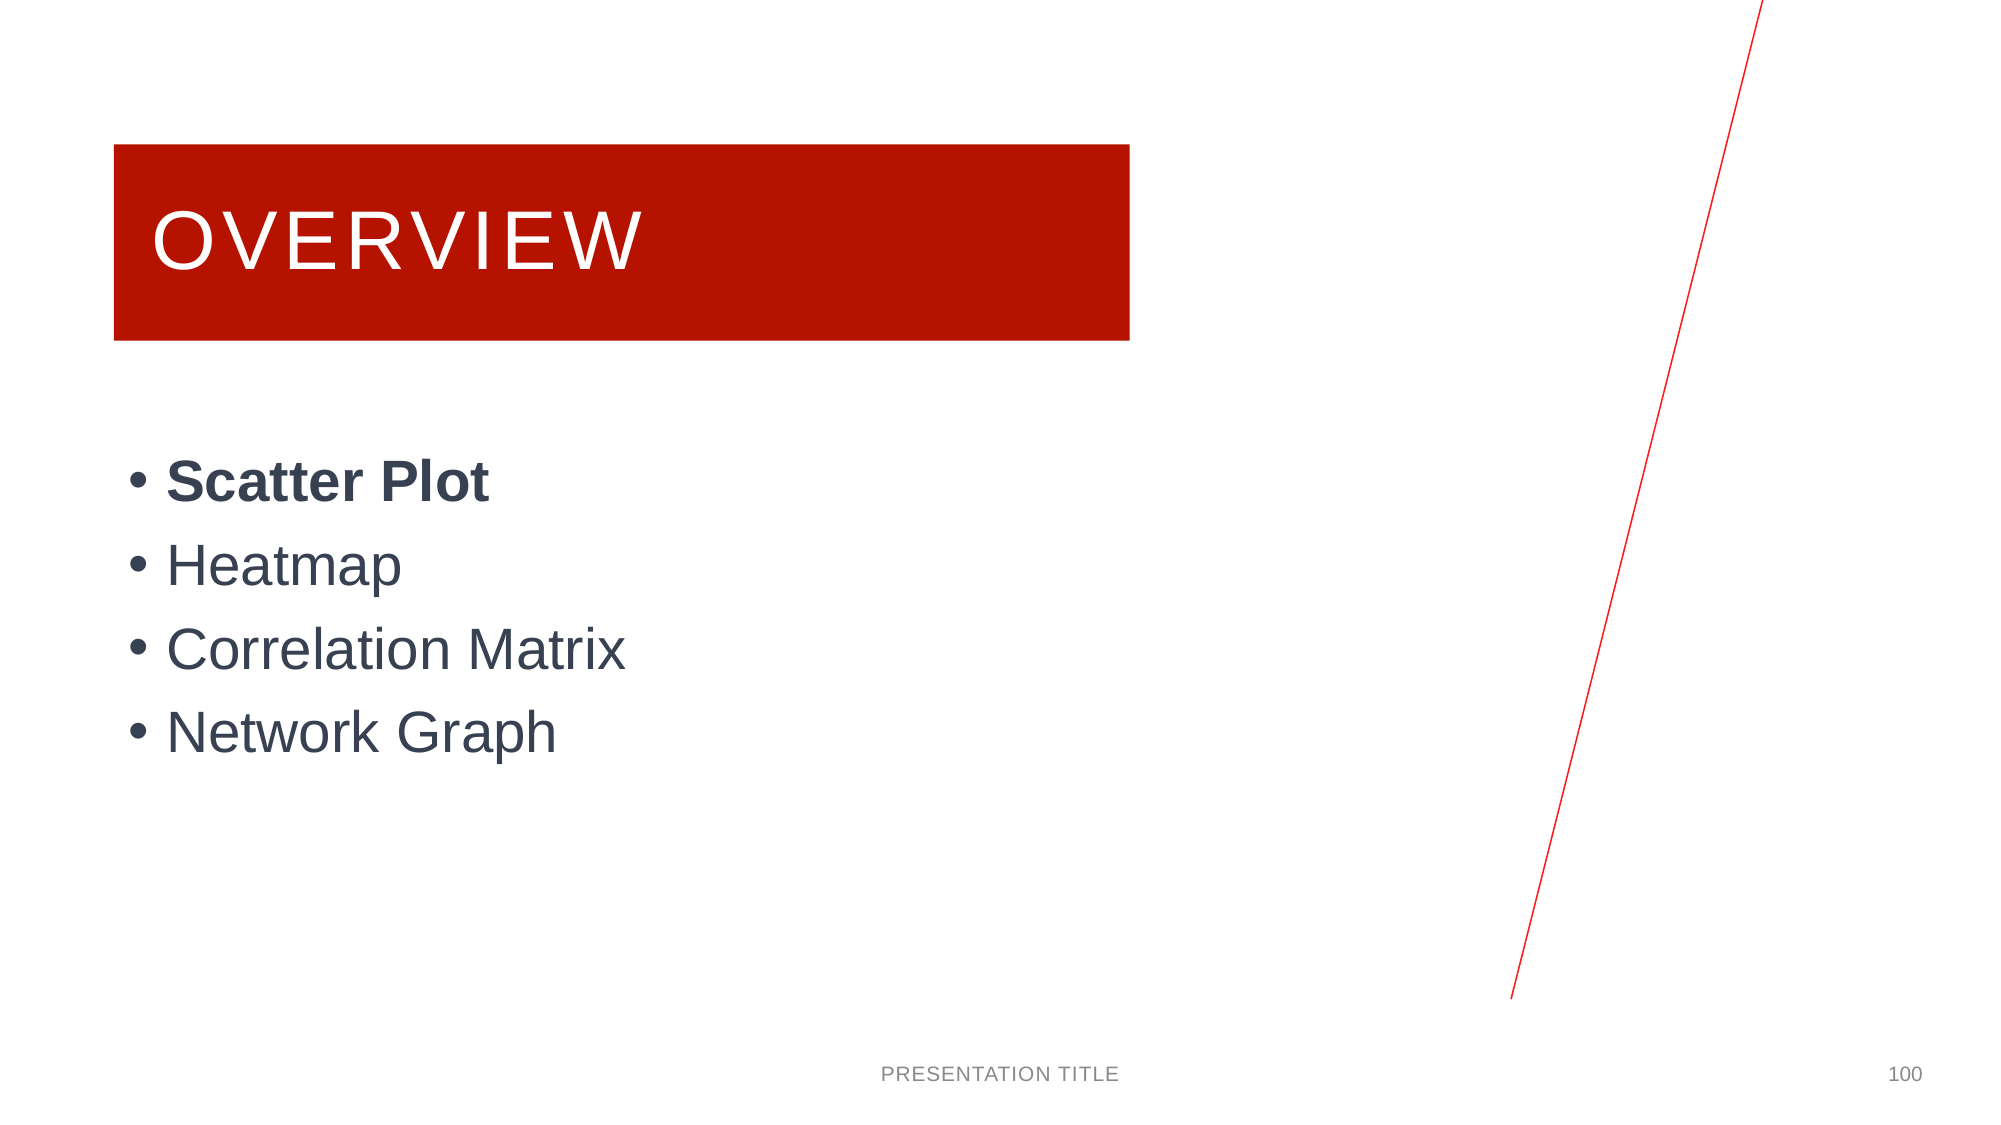

# Overview
Scatter Plot
Heatmap
Correlation Matrix
Network Graph

PRESENTATION TITLE
100